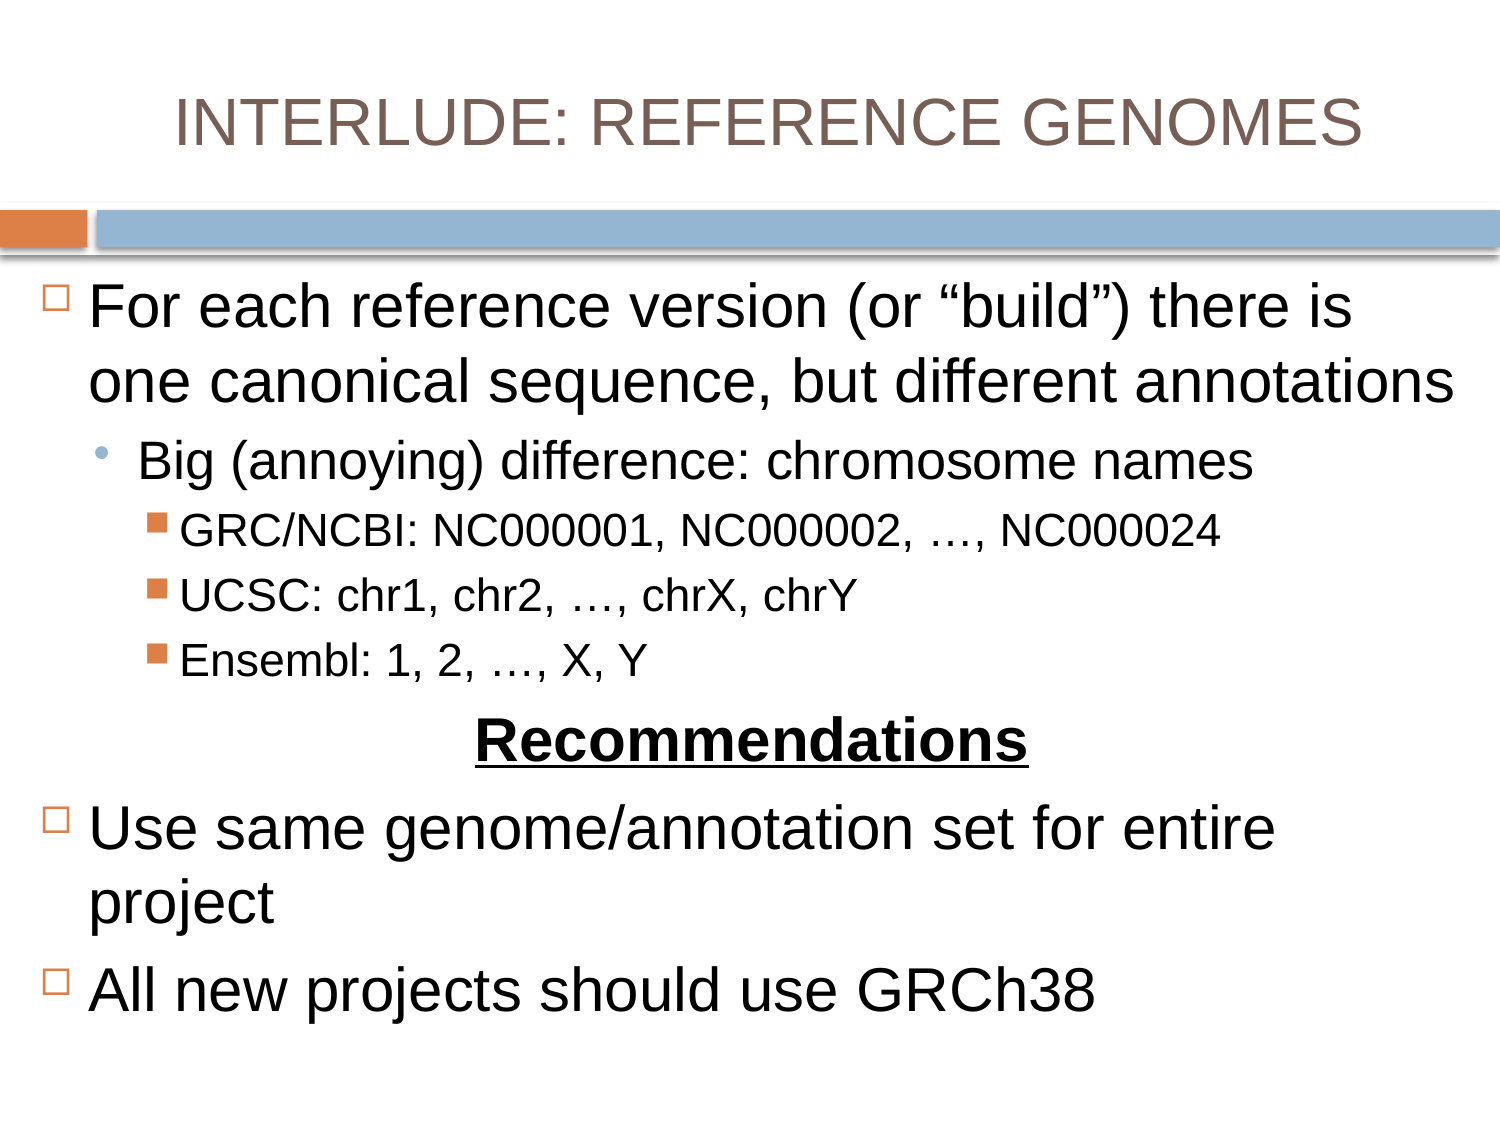

# INTERLUDE: REFERENCE GENOMES
For each reference version (or “build”) there is one canonical sequence, but different annotations
Big (annoying) difference: chromosome names
GRC/NCBI: NC000001, NC000002, …, NC000024
UCSC: chr1, chr2, …, chrX, chrY
Ensembl: 1, 2, …, X, Y
Recommendations
Use same genome/annotation set for entire project
All new projects should use GRCh38